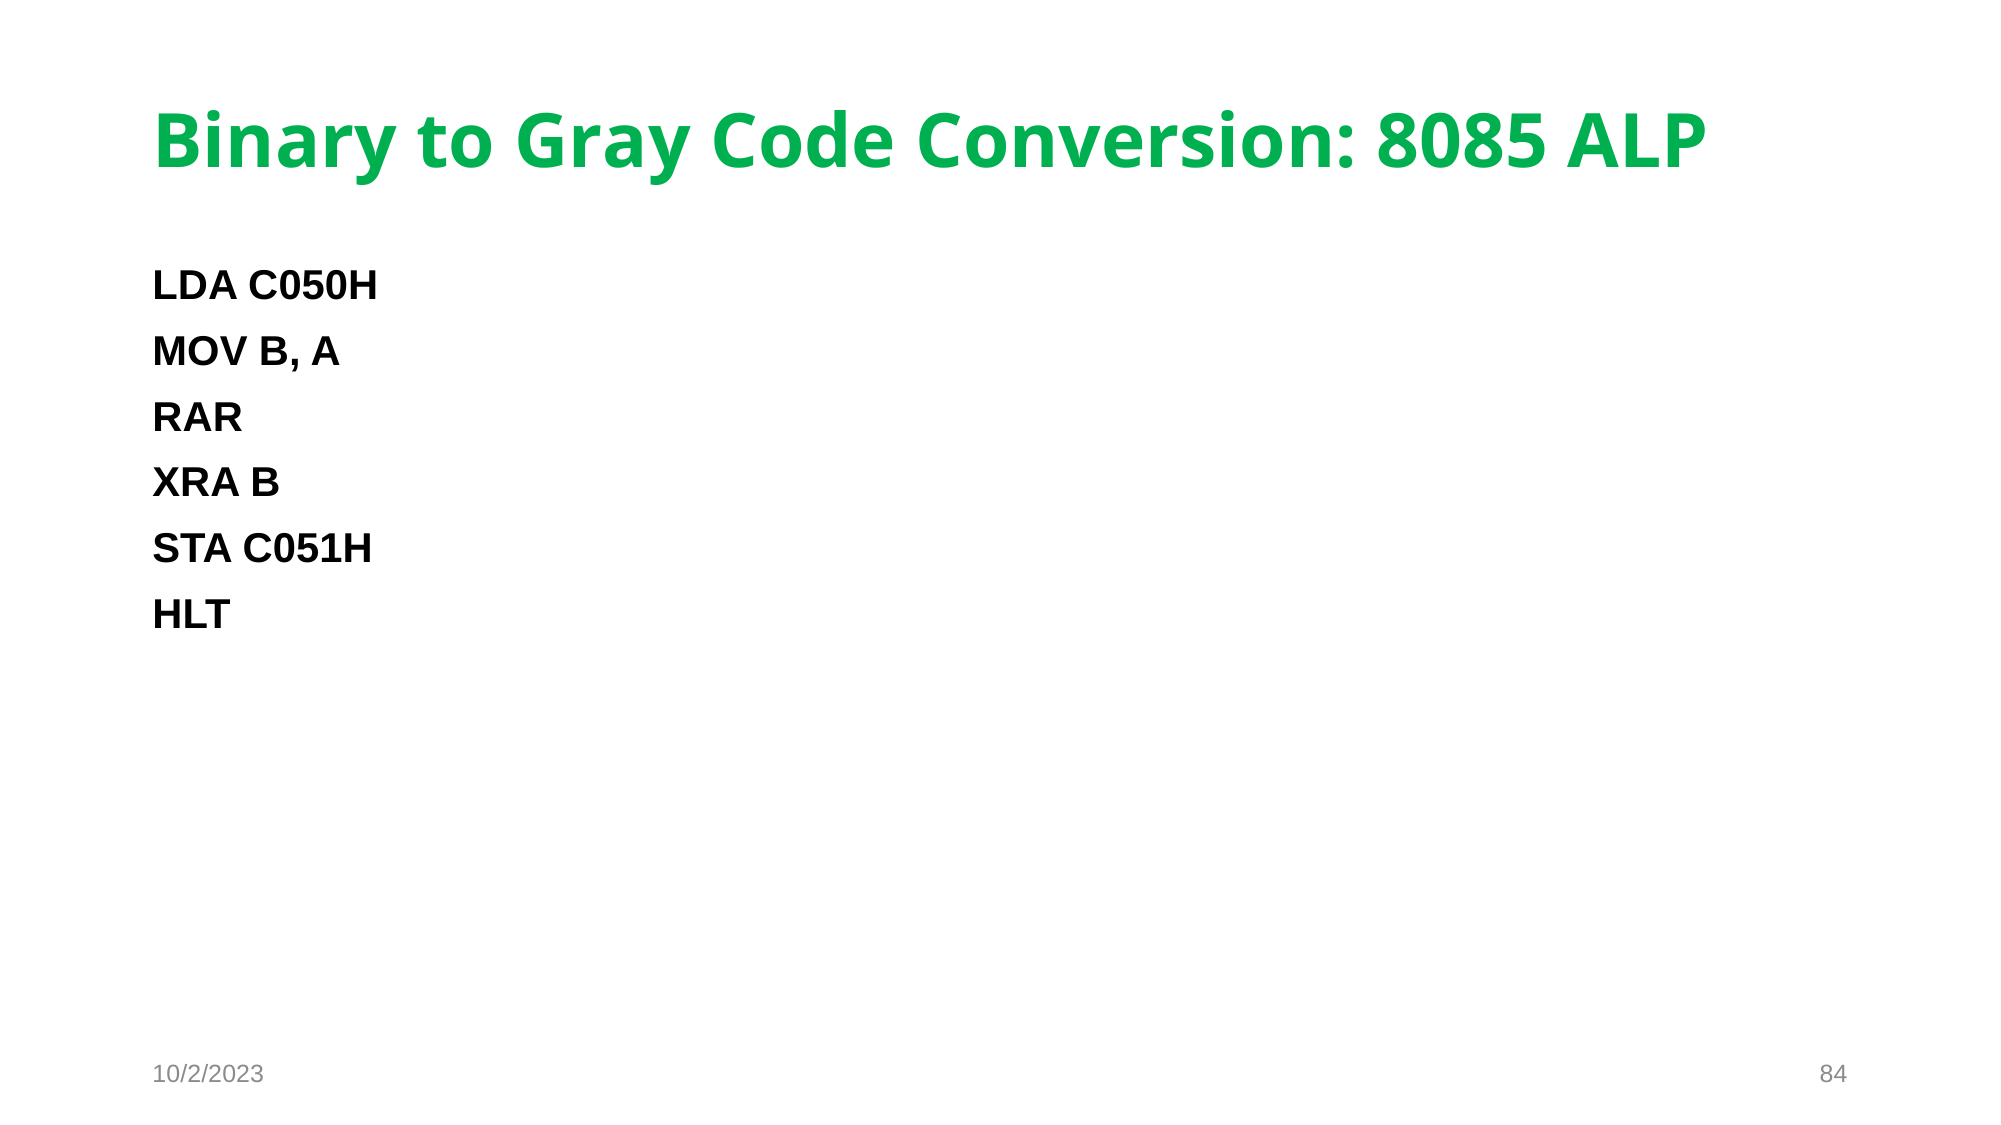

# Binary to Gray Code Conversion: 8085 ALP
LDA C050H
MOV B, A
RAR
XRA B
STA C051H
HLT

10/2/2023
84